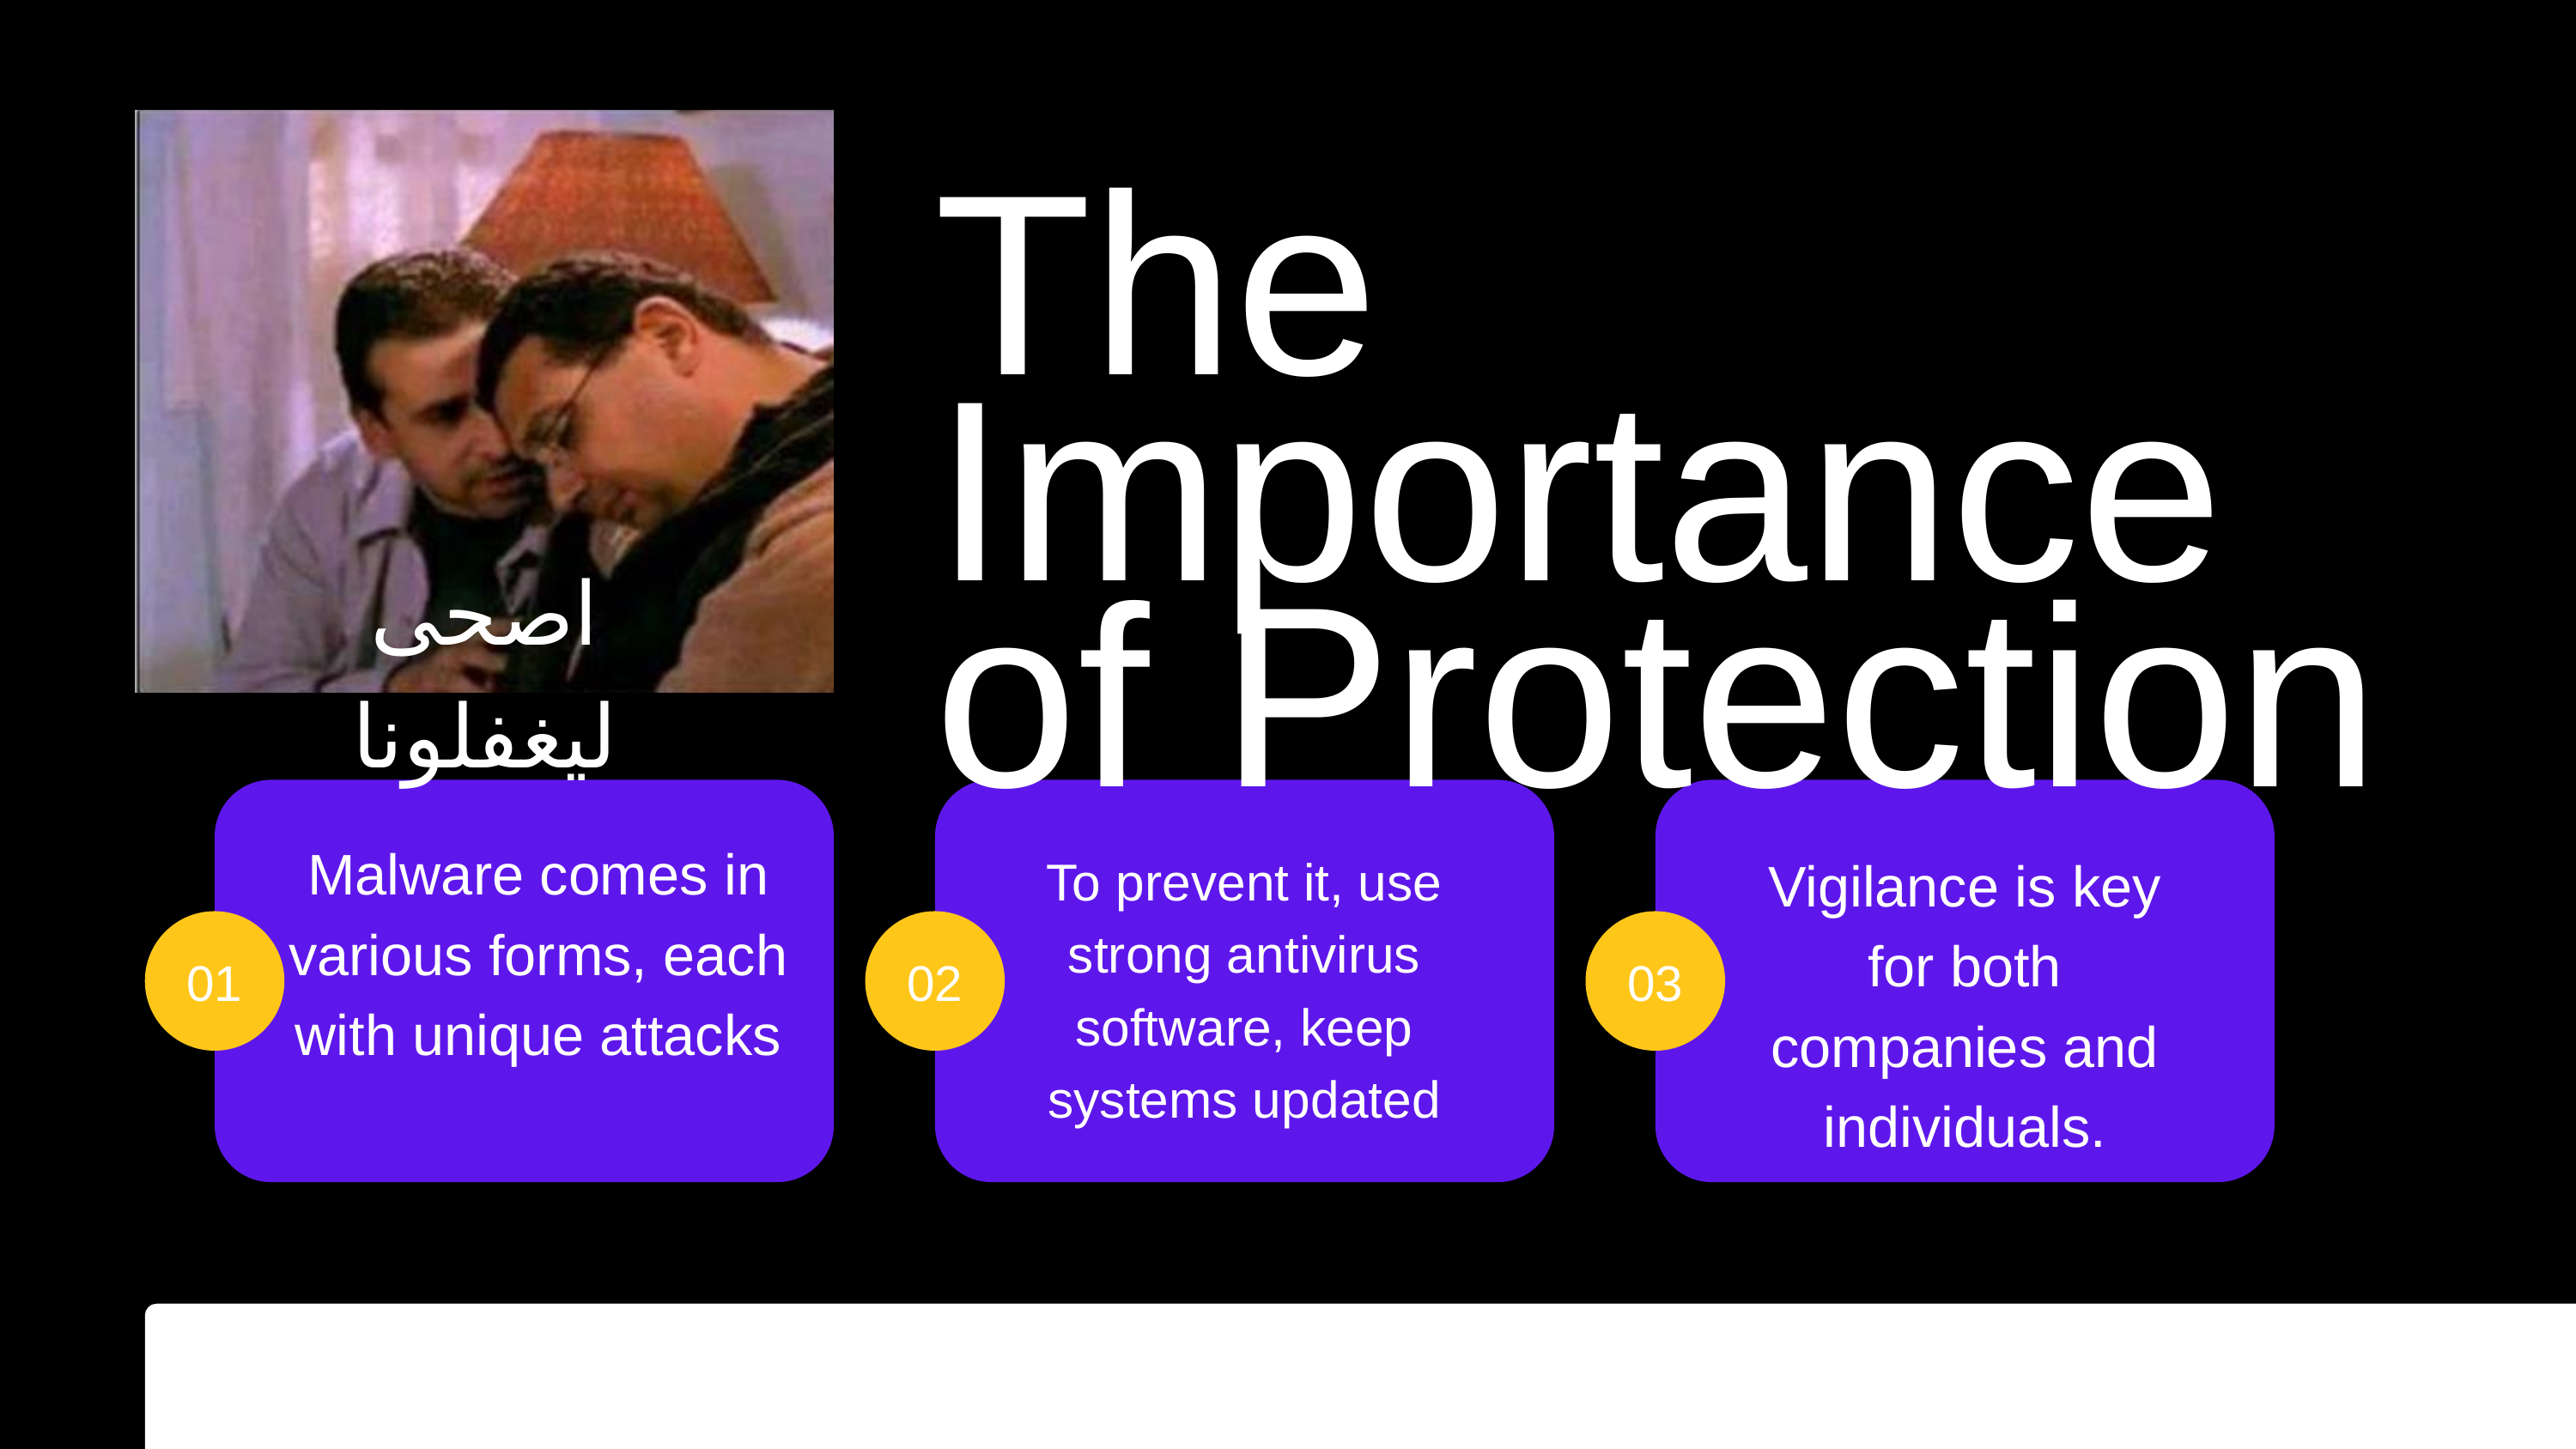

The Importance of Protection

اصحى ليغفلونا

Malware comes in various forms, each with unique attacks

To prevent it, use strong antivirus software, keep systems updated
Vigilance is key for both companies and individuals.

01

02

03

Think Before You Click!